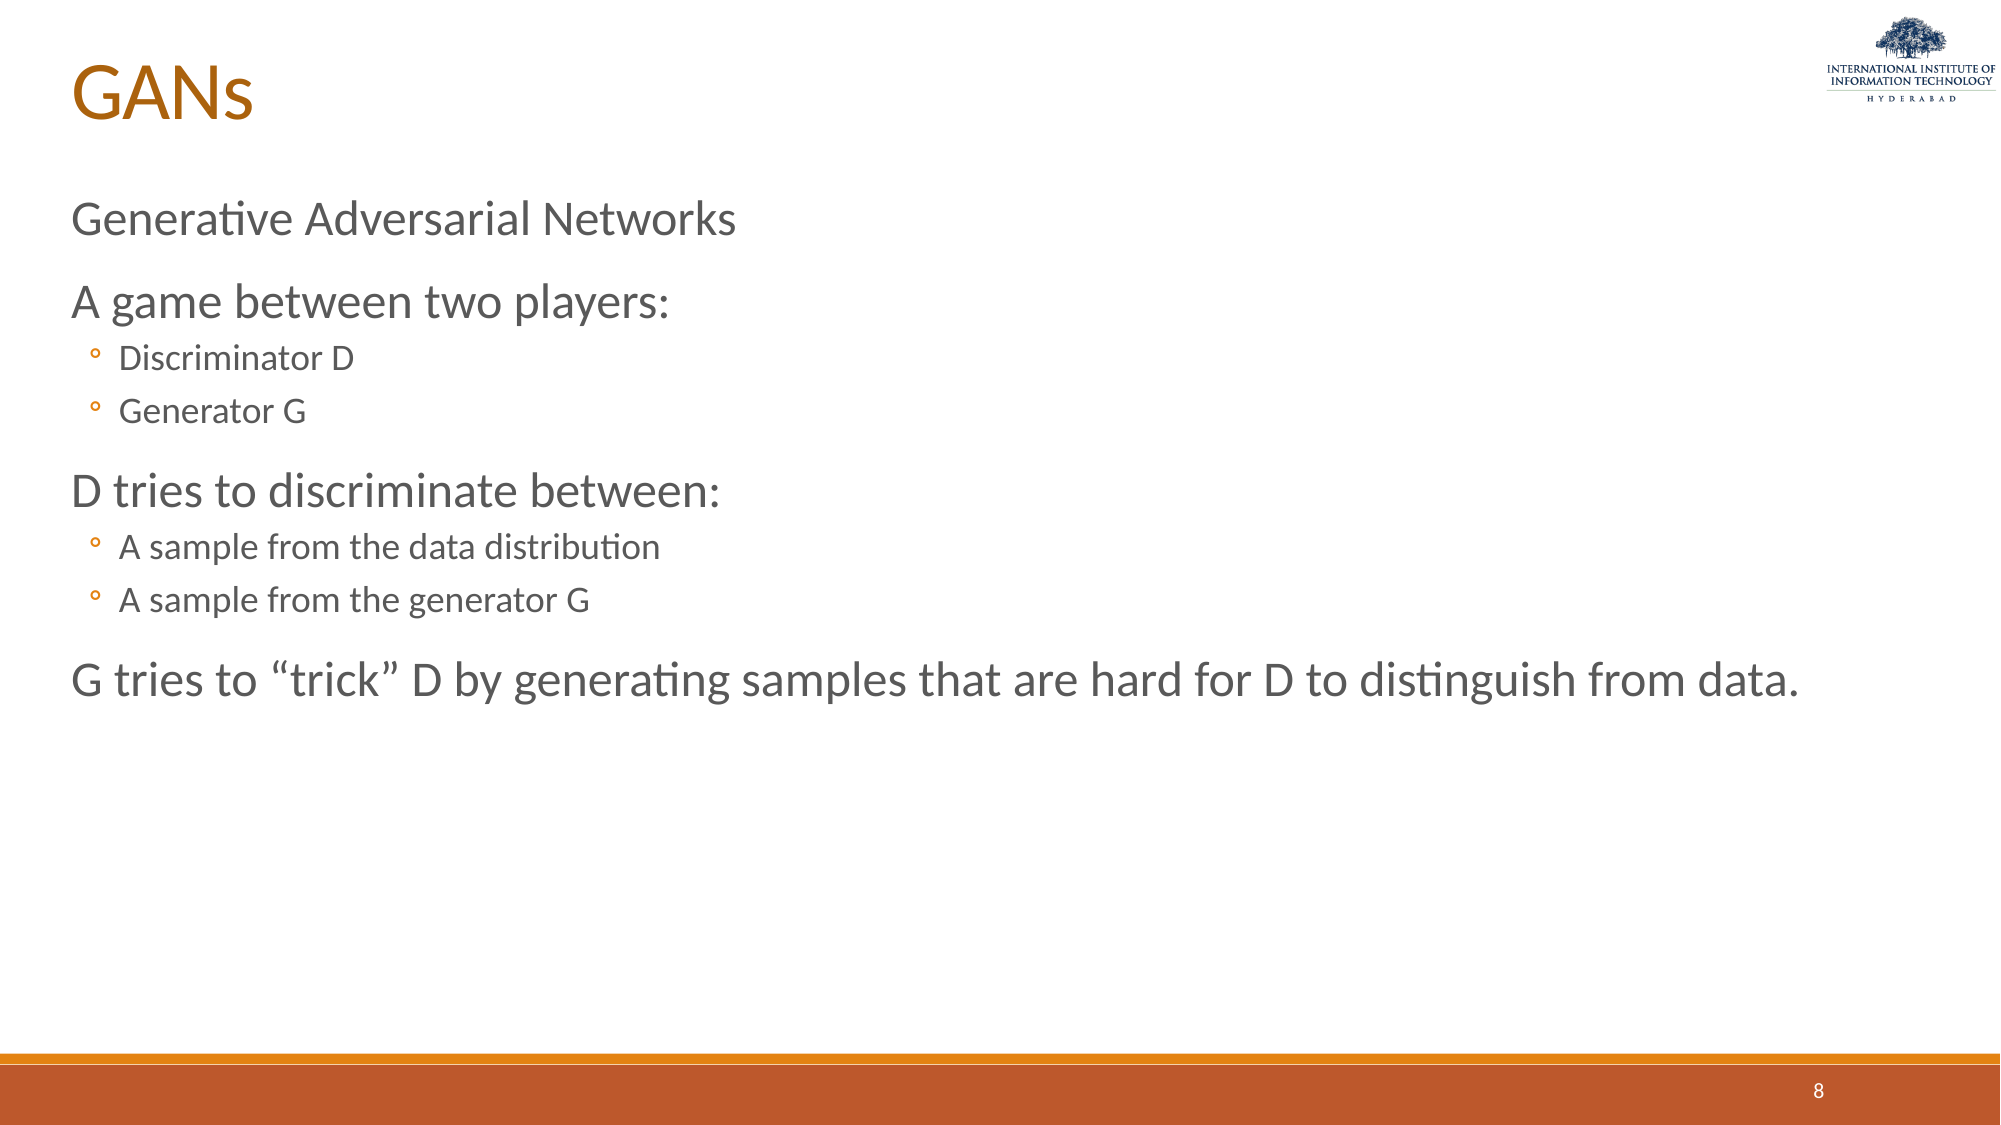

# GANs
Generative Adversarial Networks
A game between two players:
Discriminator D
Generator G
D tries to discriminate between:
A sample from the data distribution
A sample from the generator G
G tries to “trick” D by generating samples that are hard for D to distinguish from data.

8